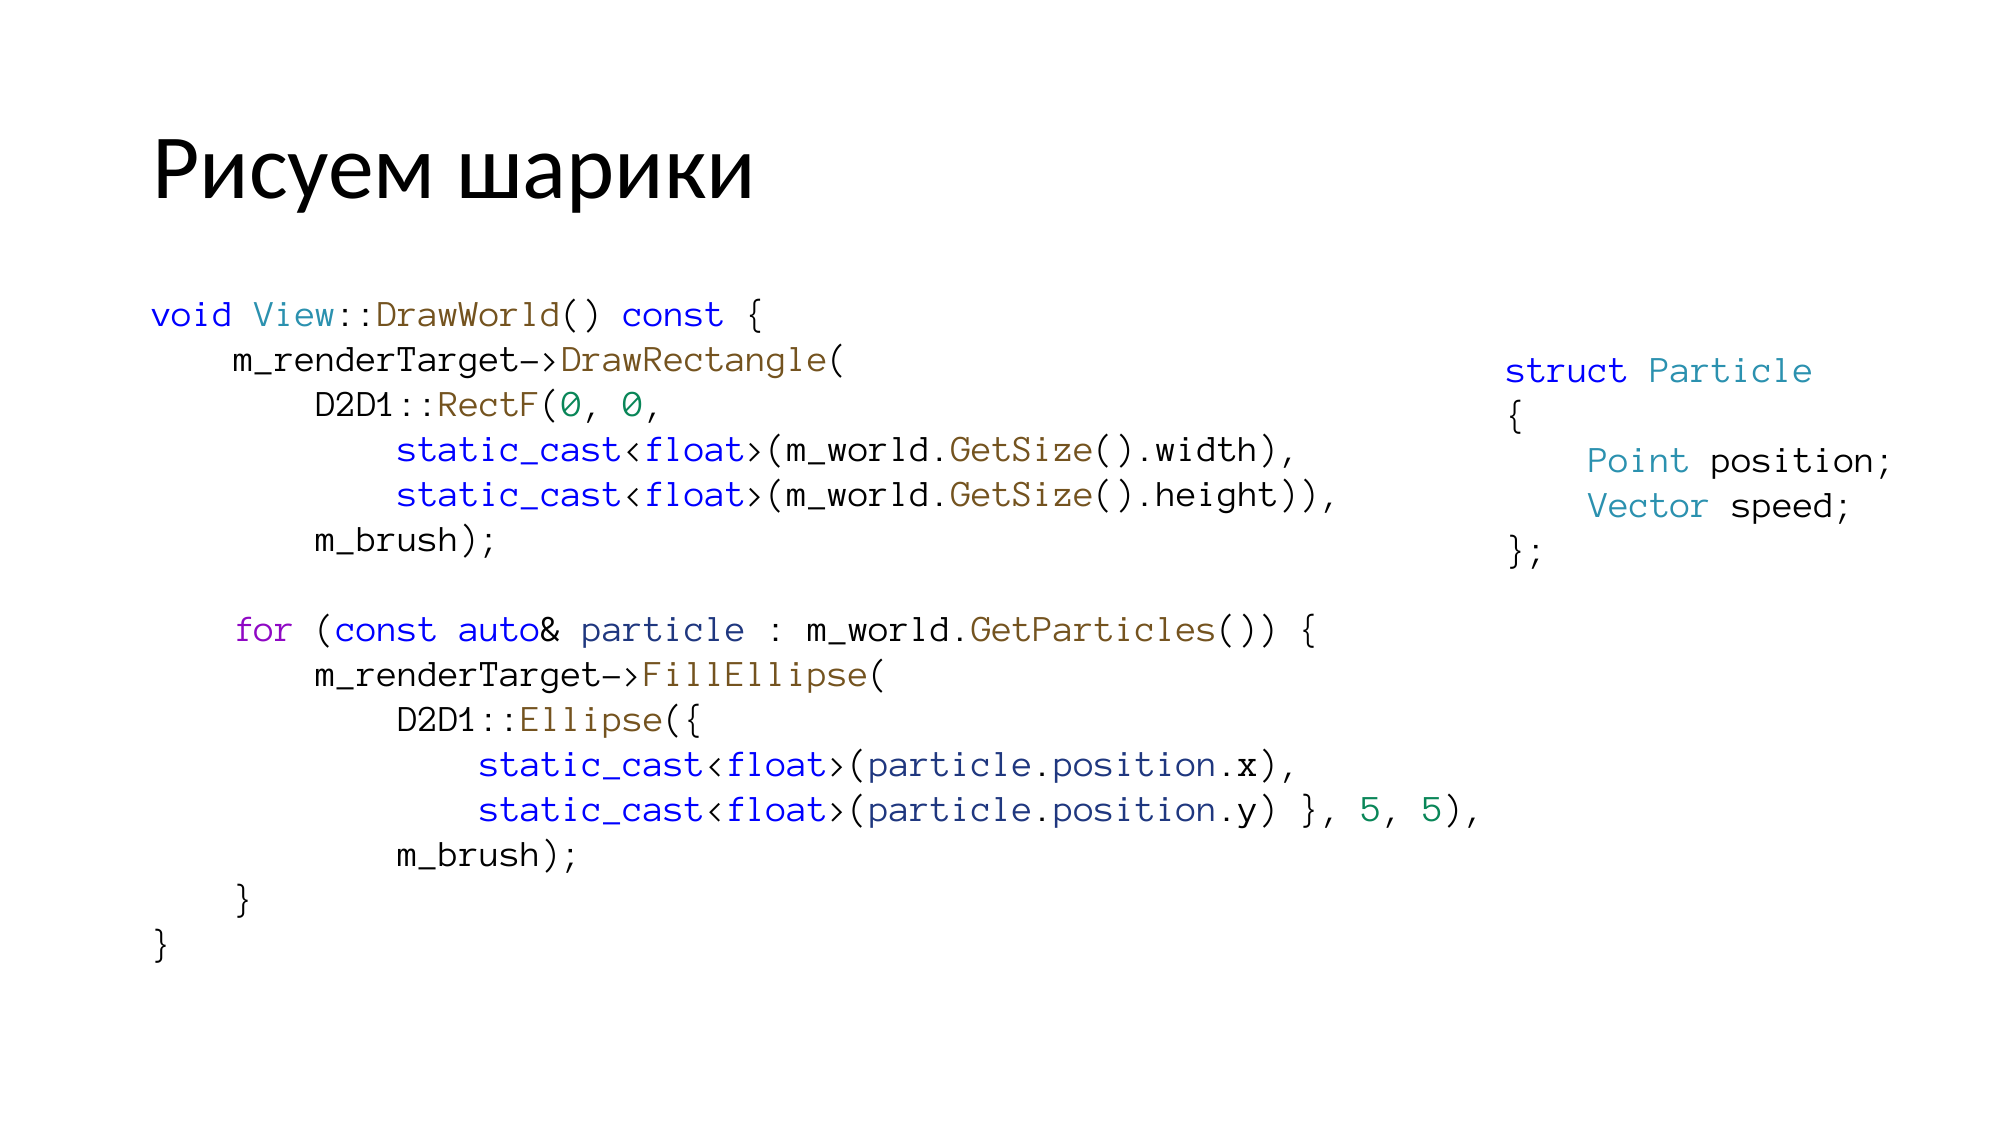

# Рисуем шарики
void View::DrawWorld() const {
    m_renderTarget->DrawRectangle(
        D2D1::RectF(0, 0,
            static_cast<float>(m_world.GetSize().width),
            static_cast<float>(m_world.GetSize().height)),
        m_brush);

    for (const auto& particle : m_world.GetParticles()) {
        m_renderTarget->FillEllipse(
            D2D1::Ellipse({
                static_cast<float>(particle.position.x),
                static_cast<float>(particle.position.y) }, 5, 5),
            m_brush);
    }
}
struct Particle
{
    Point position;
    Vector speed;
};